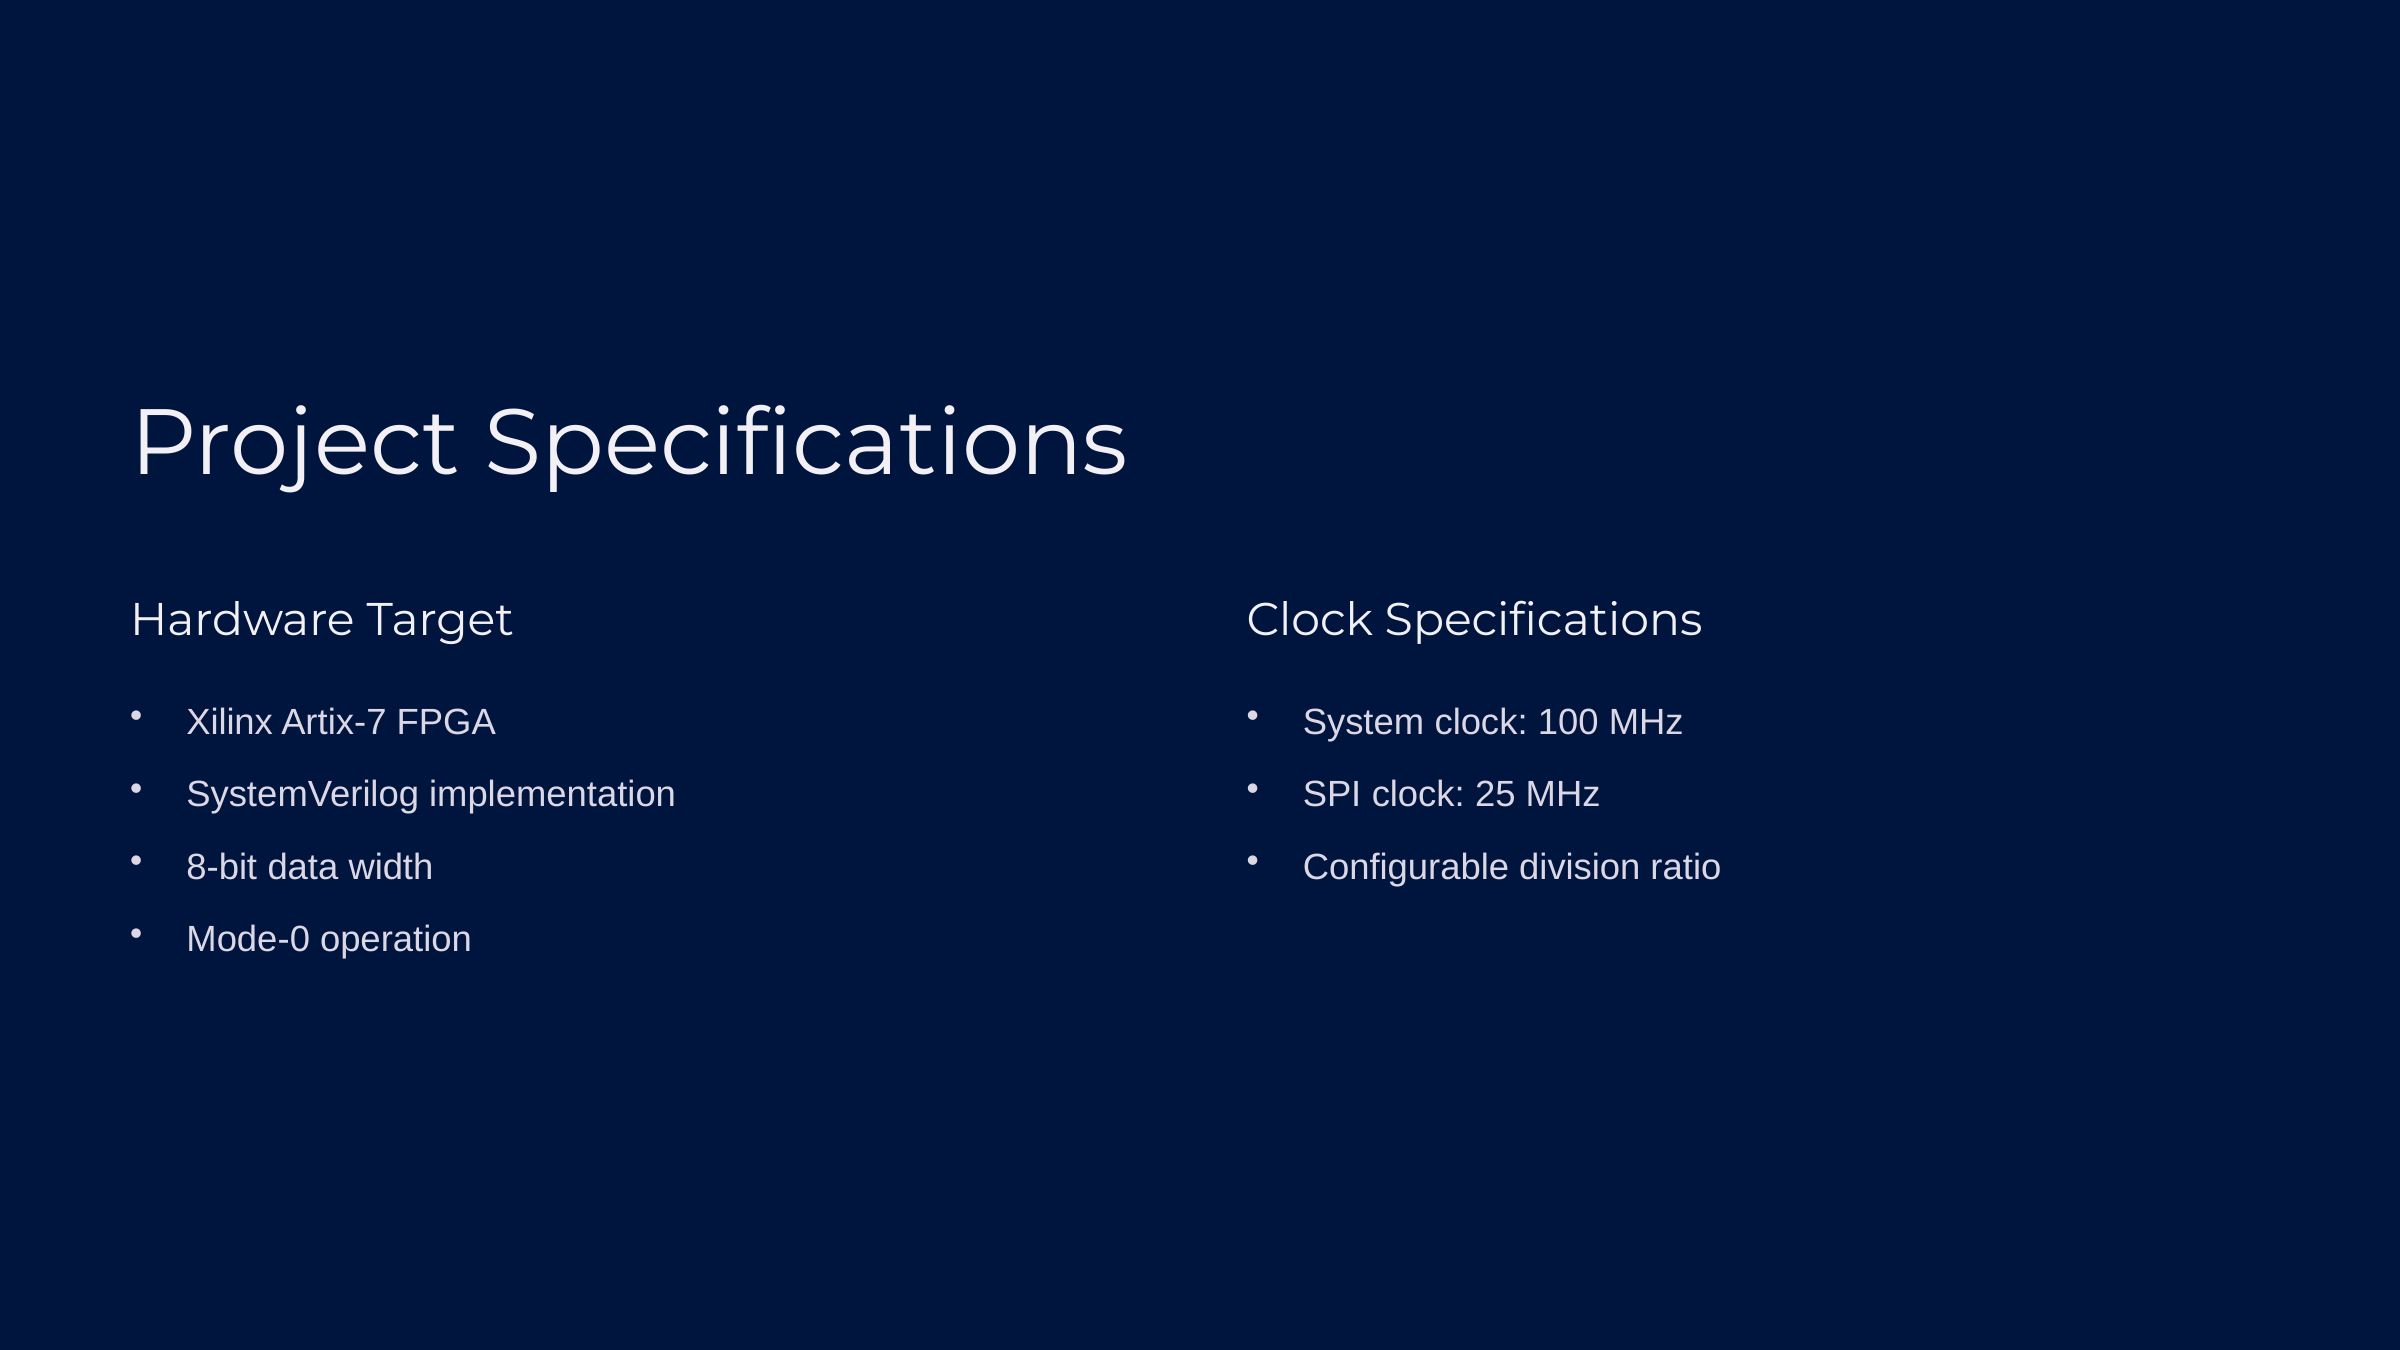

Project Specifications
Hardware Target
Clock Specifications
Xilinx Artix-7 FPGA
System clock: 100 MHz
SystemVerilog implementation
SPI clock: 25 MHz
8-bit data width
Configurable division ratio
Mode-0 operation